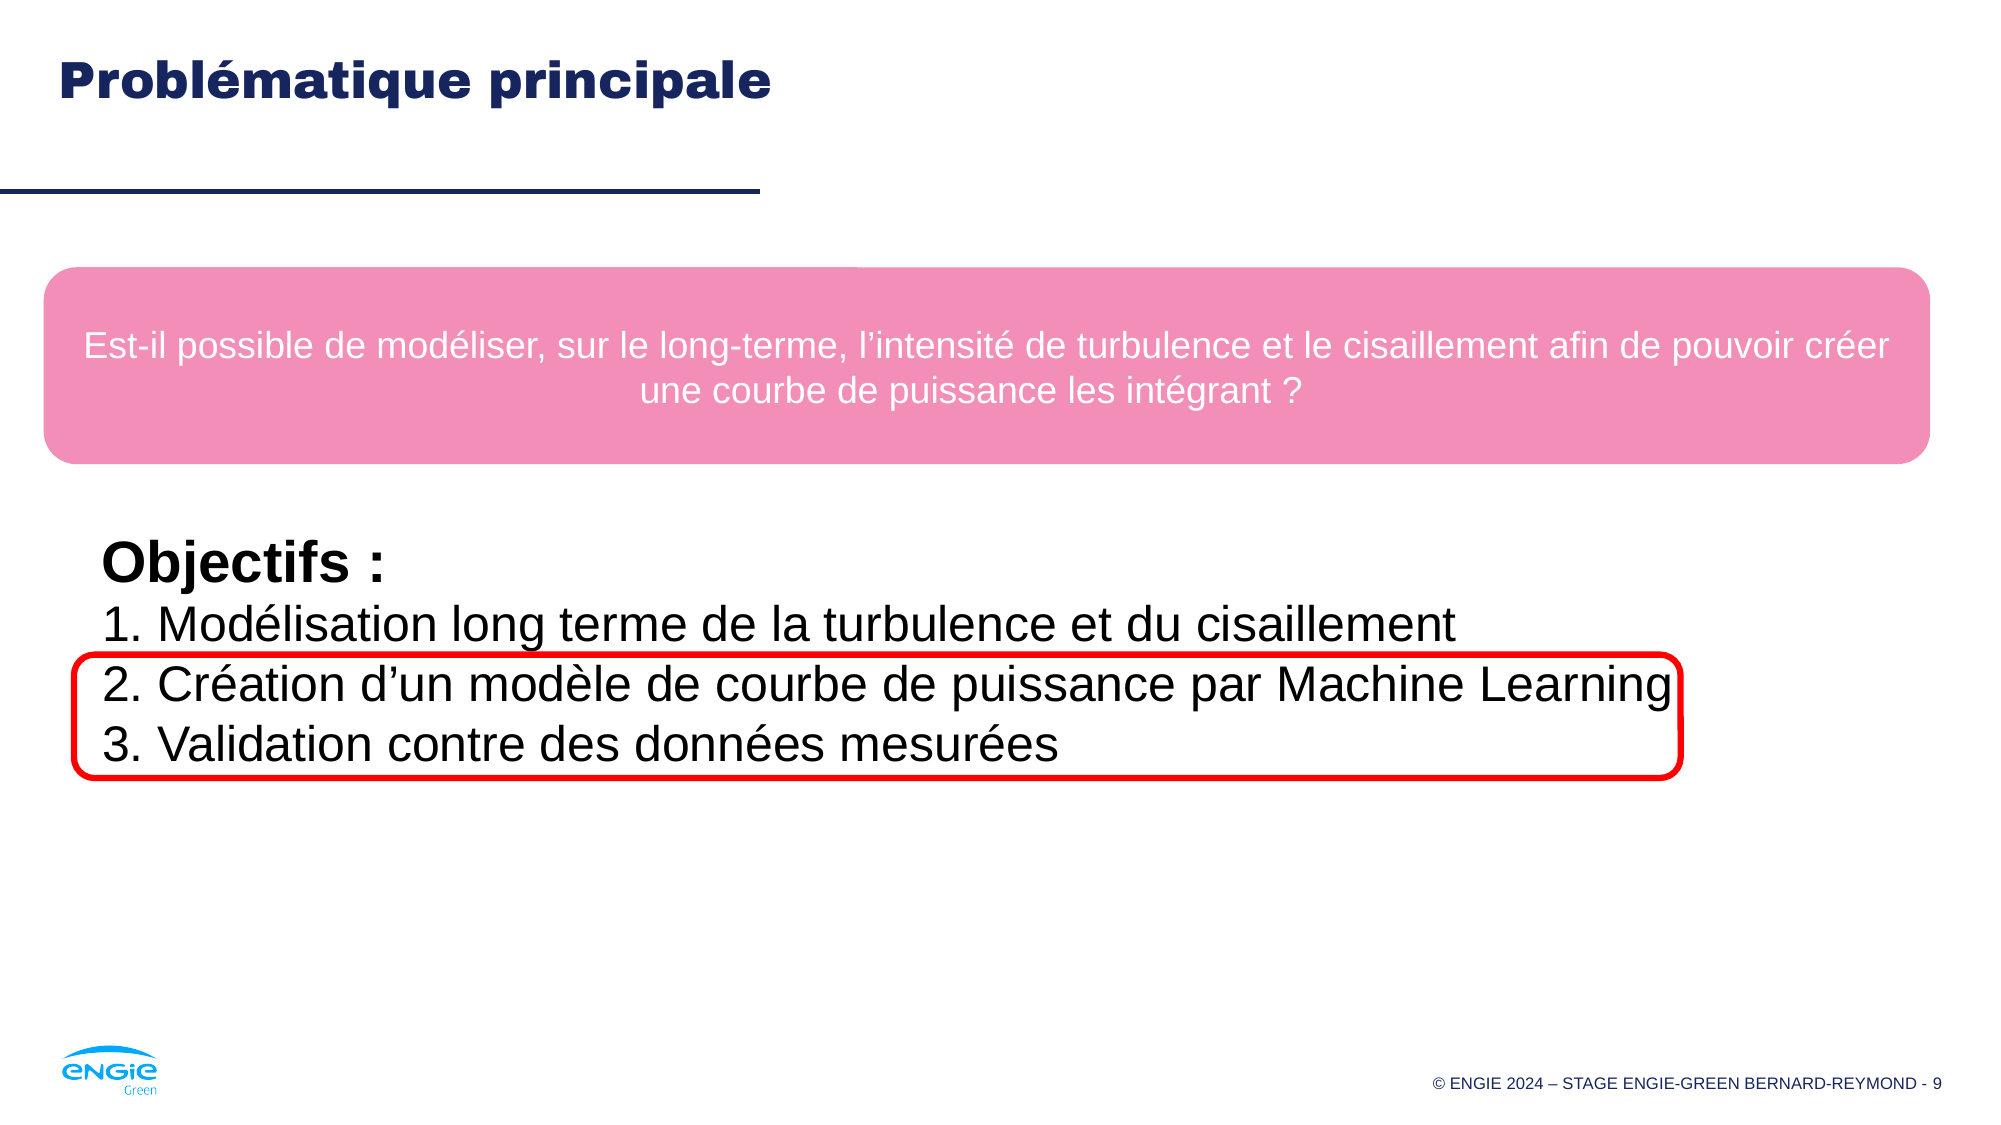

# Problématique principale
Est-il possible de modéliser, sur le long-terme, l’intensité de turbulence et le cisaillement afin de pouvoir créer une courbe de puissance les intégrant ?
Objectifs :
1. Modélisation long terme de la turbulence et du cisaillement
2. Création d’un modèle de courbe de puissance par Machine Learning
3. Validation contre des données mesurées

© ENGIE 2024 – Stage Engie-Green Bernard-reymond -
9